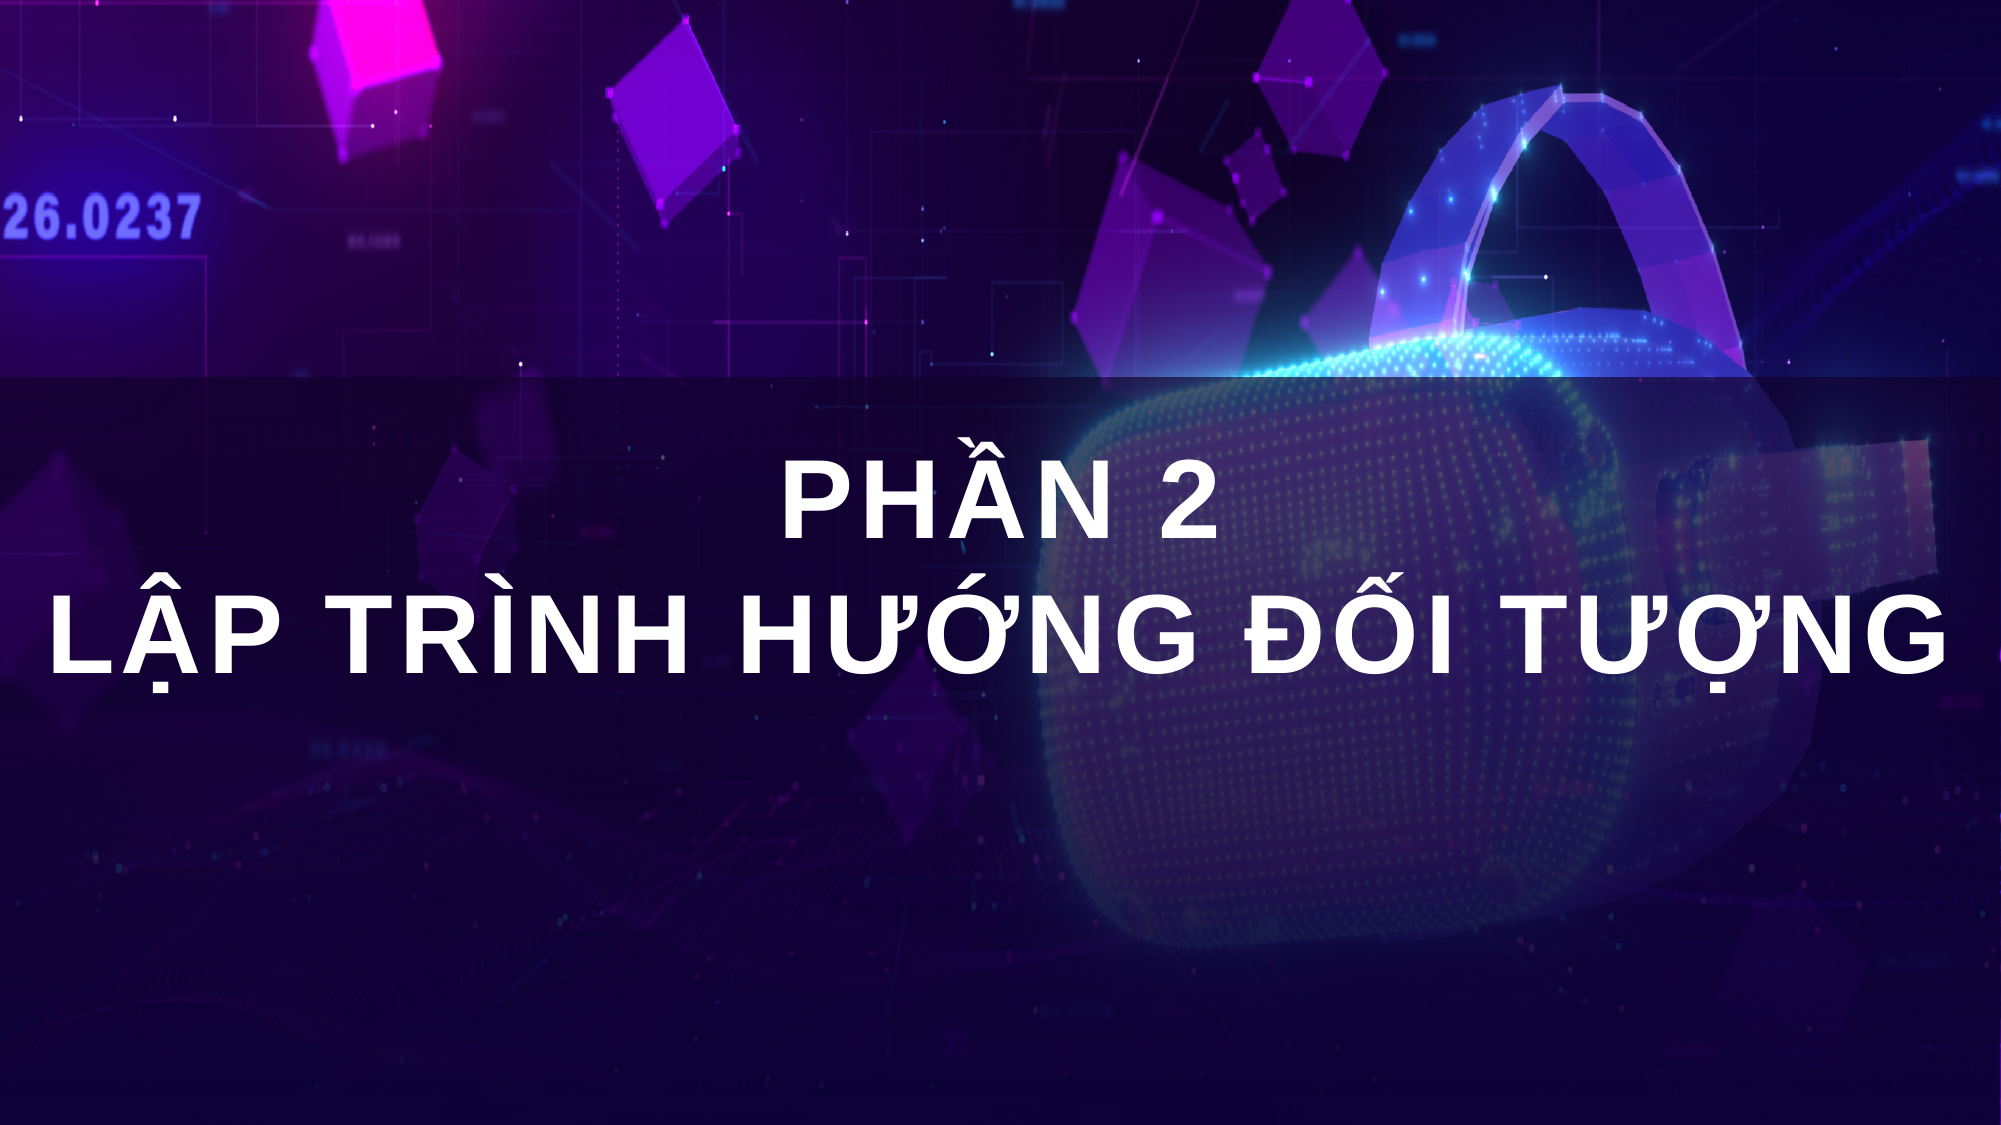

PHẦN 2
LẬP TRÌNH HƯỚNG ĐỐI TƯỢNG